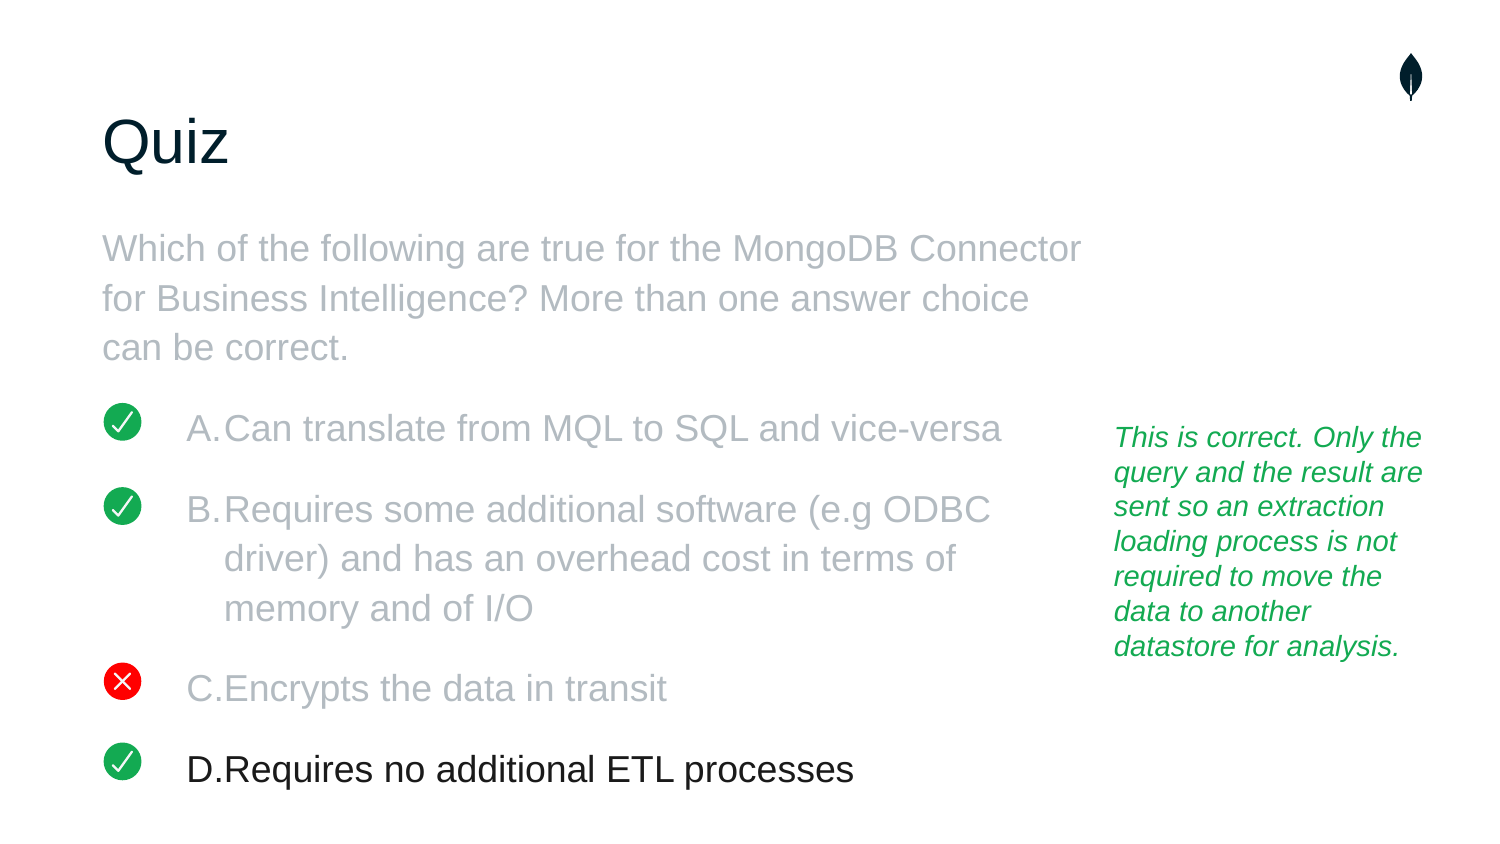

# Quiz
Which of the following are true for the MongoDB Connector for Business Intelligence? More than one answer choice can be correct.
Can translate from MQL to SQL and vice-versa
Requires some additional software (e.g ODBC driver) and has an overhead cost in terms of memory and of I/O
Encrypts the data in transit
Requires no additional ETL processes
This is correct. Only the query and the result are sent so an extraction loading process is not required to move the data to another datastore for analysis.